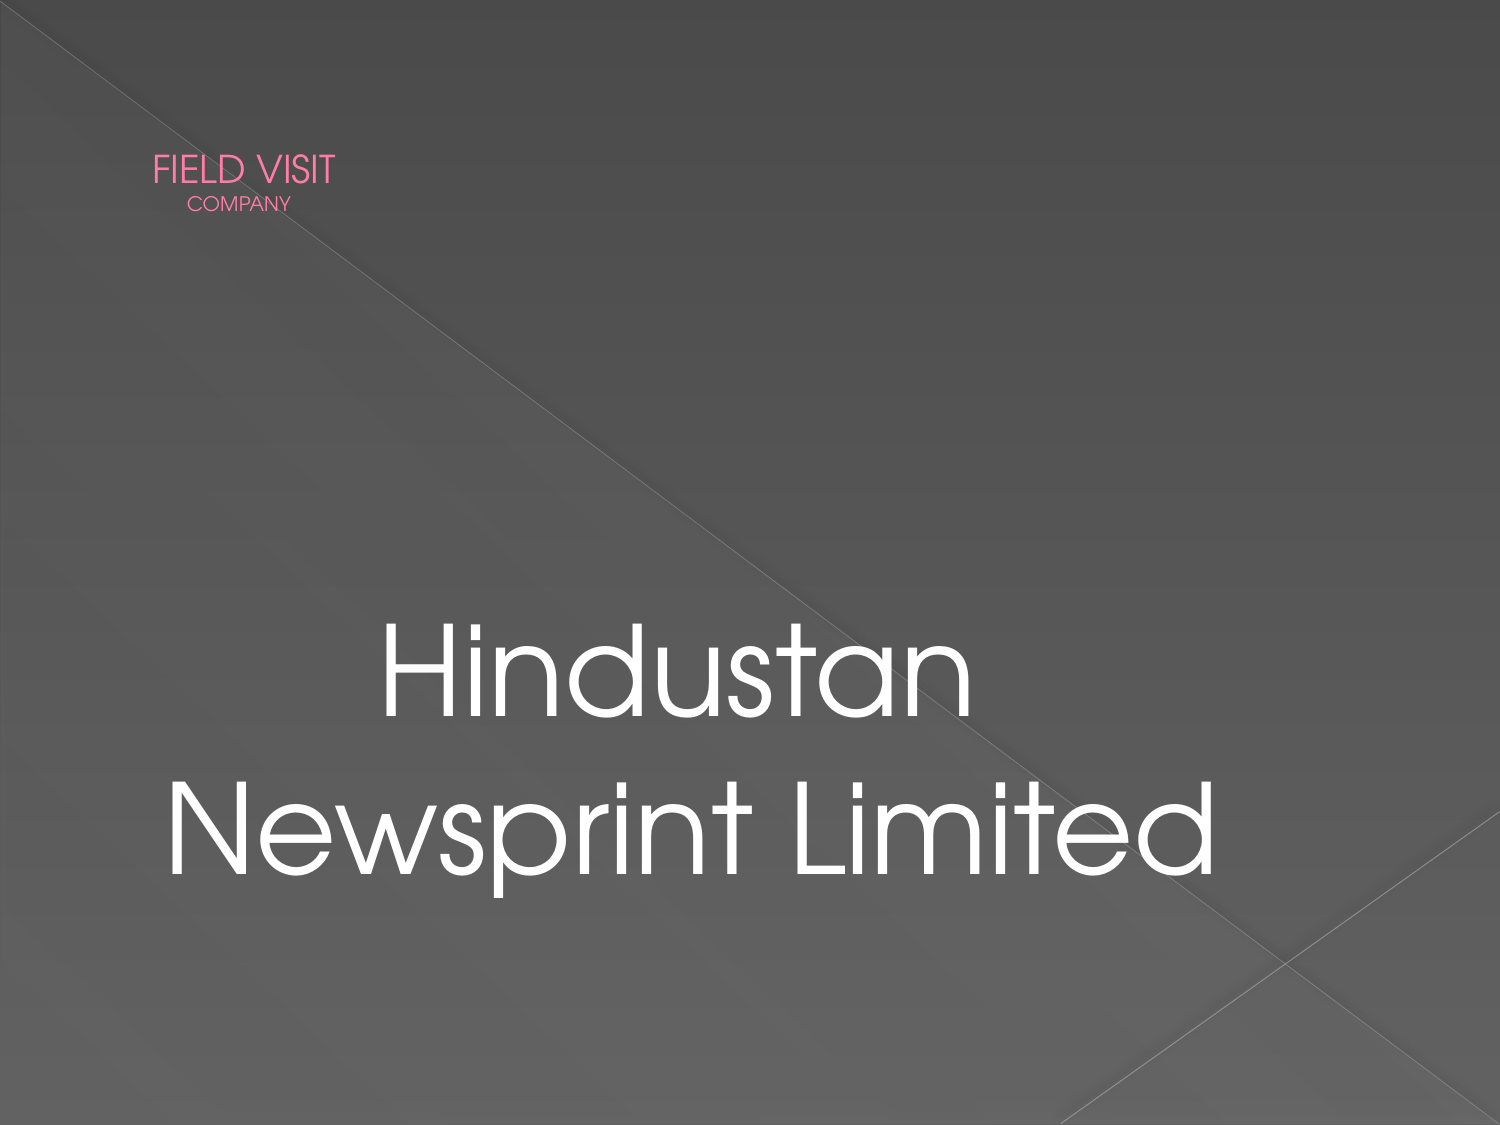

# FIELD VISIT COMPANY

      Hindustan           Newsprint Limited